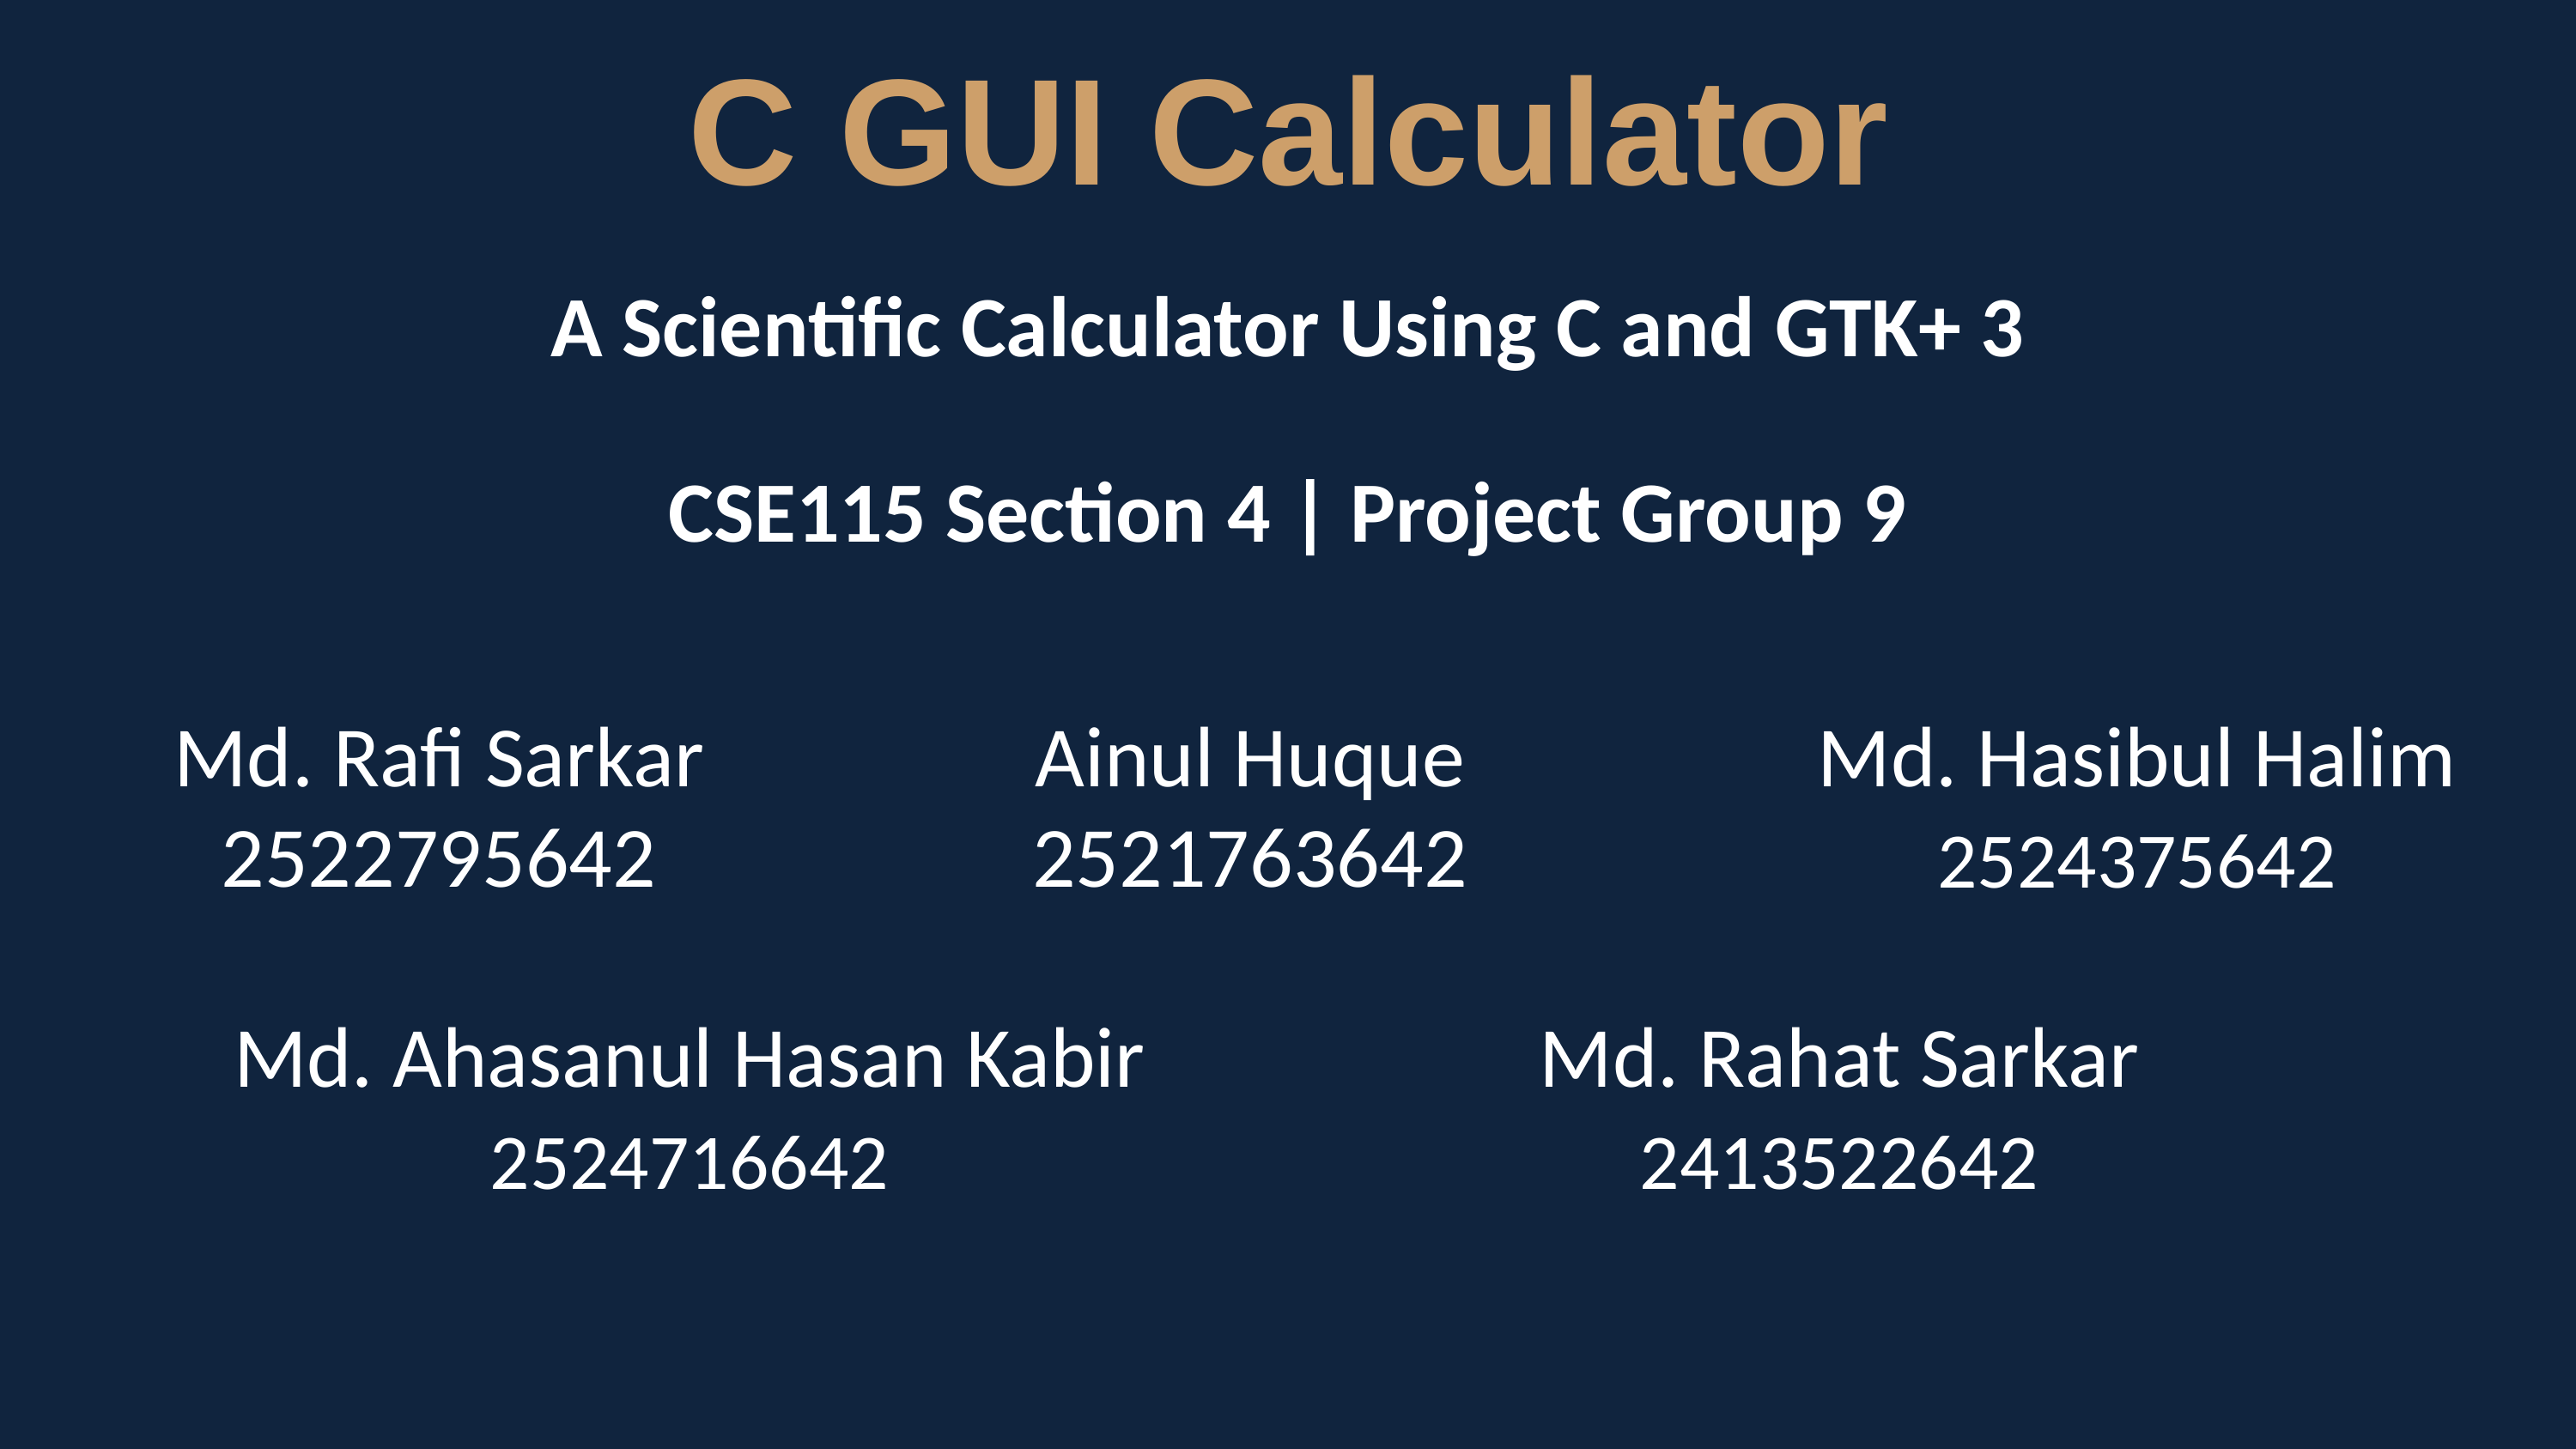

C GUI Calculator
A Scientific Calculator Using C and GTK+ 3
# CSE115 Section 4 | Project Group 9
Md. Hasibul Halim

2524375642
Md. Rafi Sarkar

2522795642
Ainul Huque

2521763642
Md. Ahasanul Hasan Kabir

2524716642
Md. Rahat Sarkar

2413522642